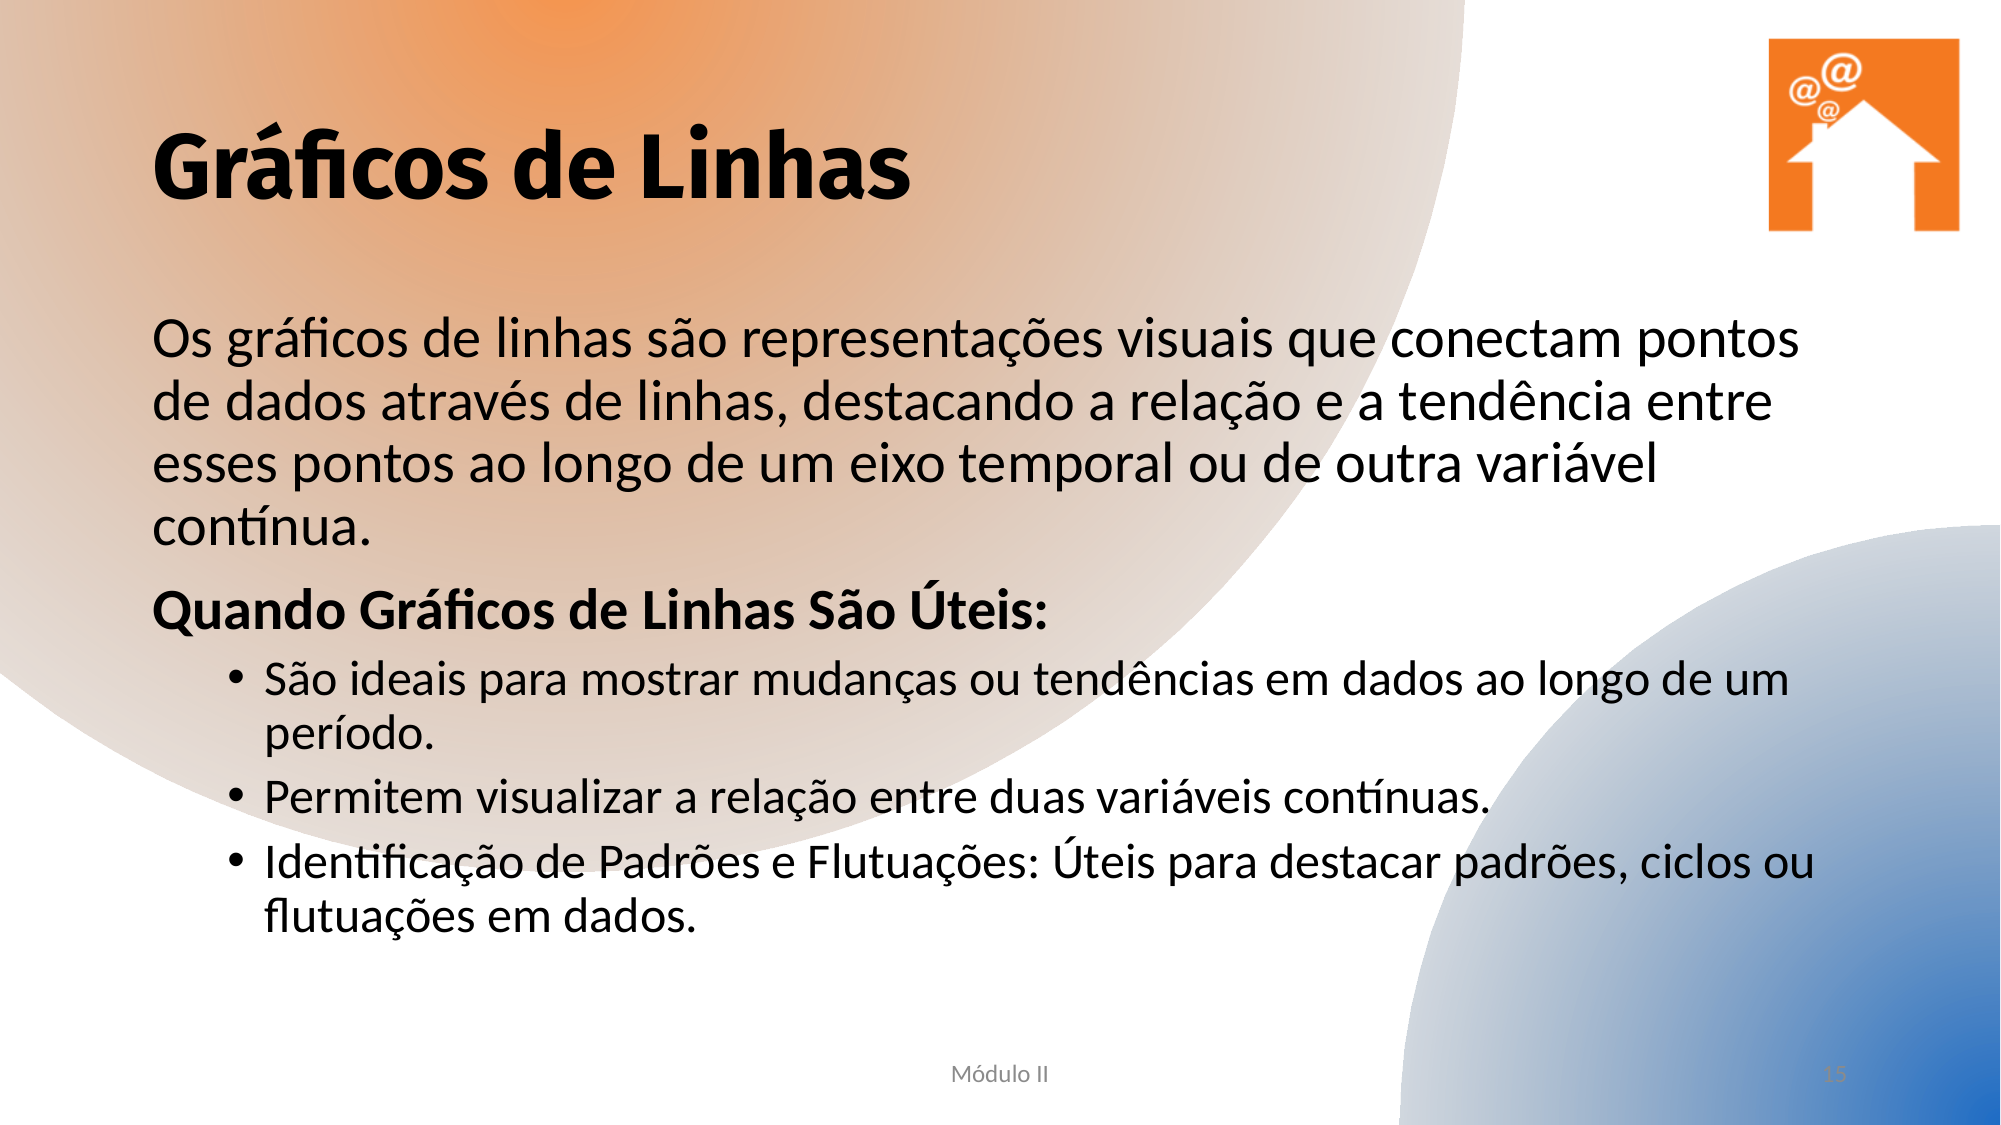

# Gráficos de Linhas
Os gráficos de linhas são representações visuais que conectam pontos de dados através de linhas, destacando a relação e a tendência entre esses pontos ao longo de um eixo temporal ou de outra variável contínua.
Quando Gráficos de Linhas São Úteis:
São ideais para mostrar mudanças ou tendências em dados ao longo de um período.
Permitem visualizar a relação entre duas variáveis contínuas.
Identificação de Padrões e Flutuações: Úteis para destacar padrões, ciclos ou flutuações em dados.
Módulo II
15